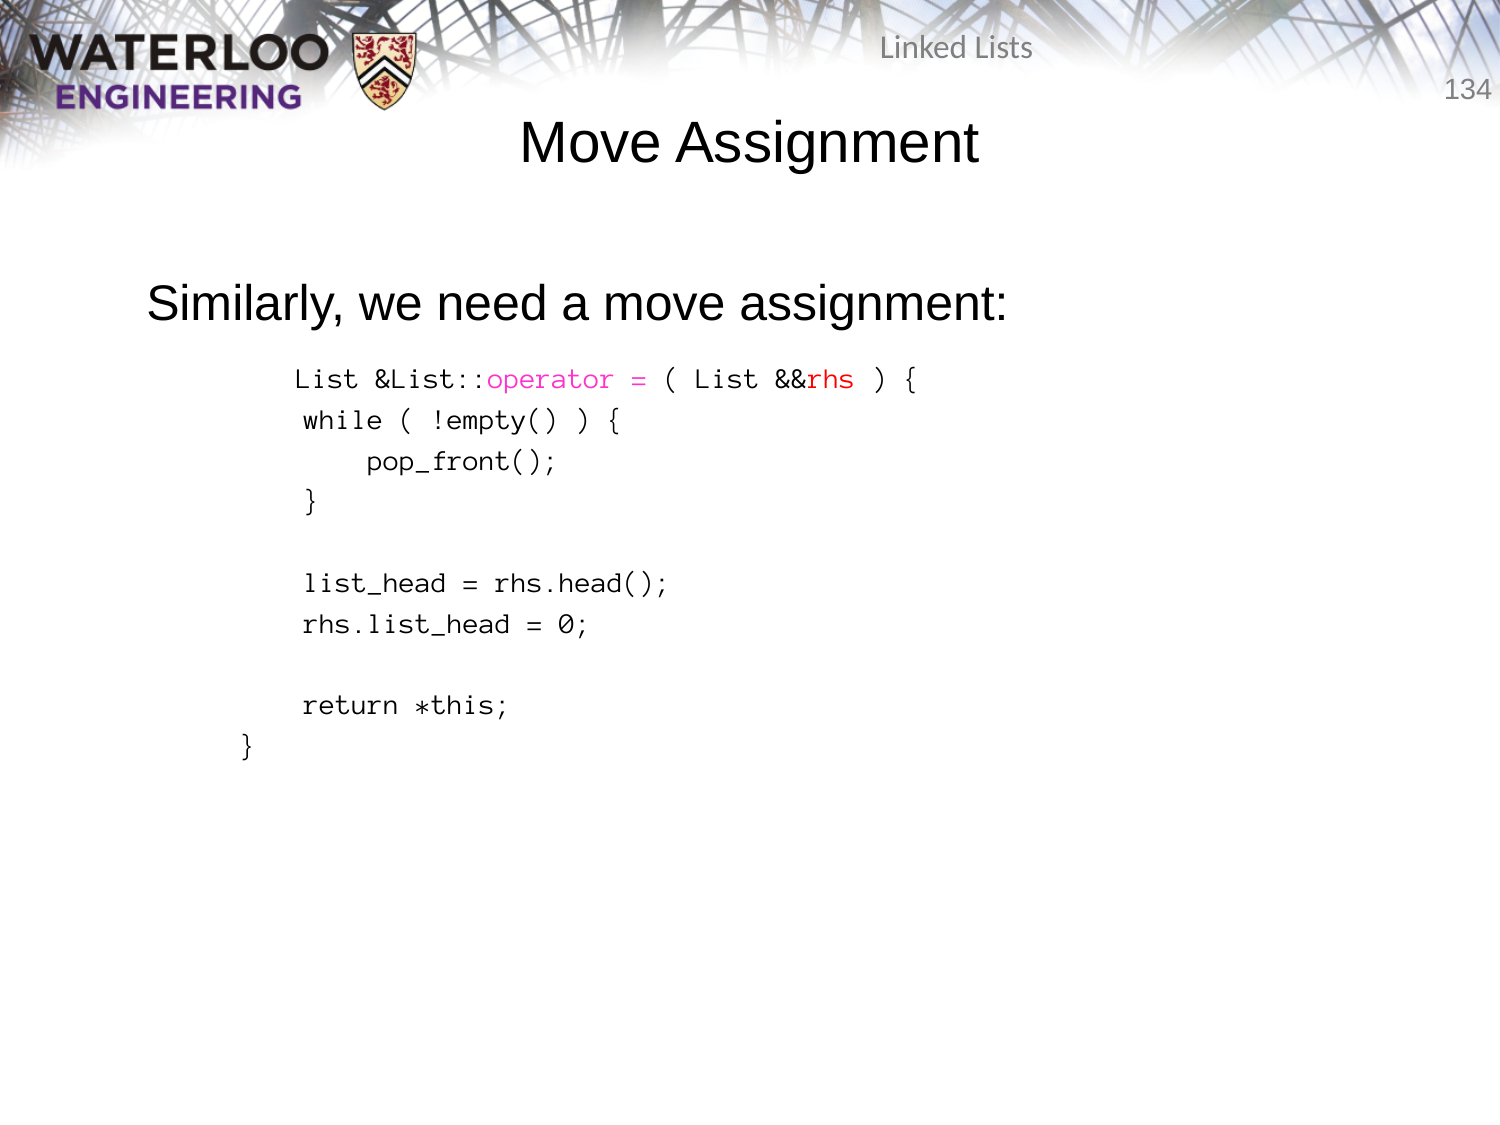

# Move Assignment
	Similarly, we need a move assignment:

		List &List::operator = ( List &&rhs ) {
    while ( !empty() ) {
        pop_front();
    }

    list_head = rhs.head();
    rhs.list_head = 0;

    return *this;
}